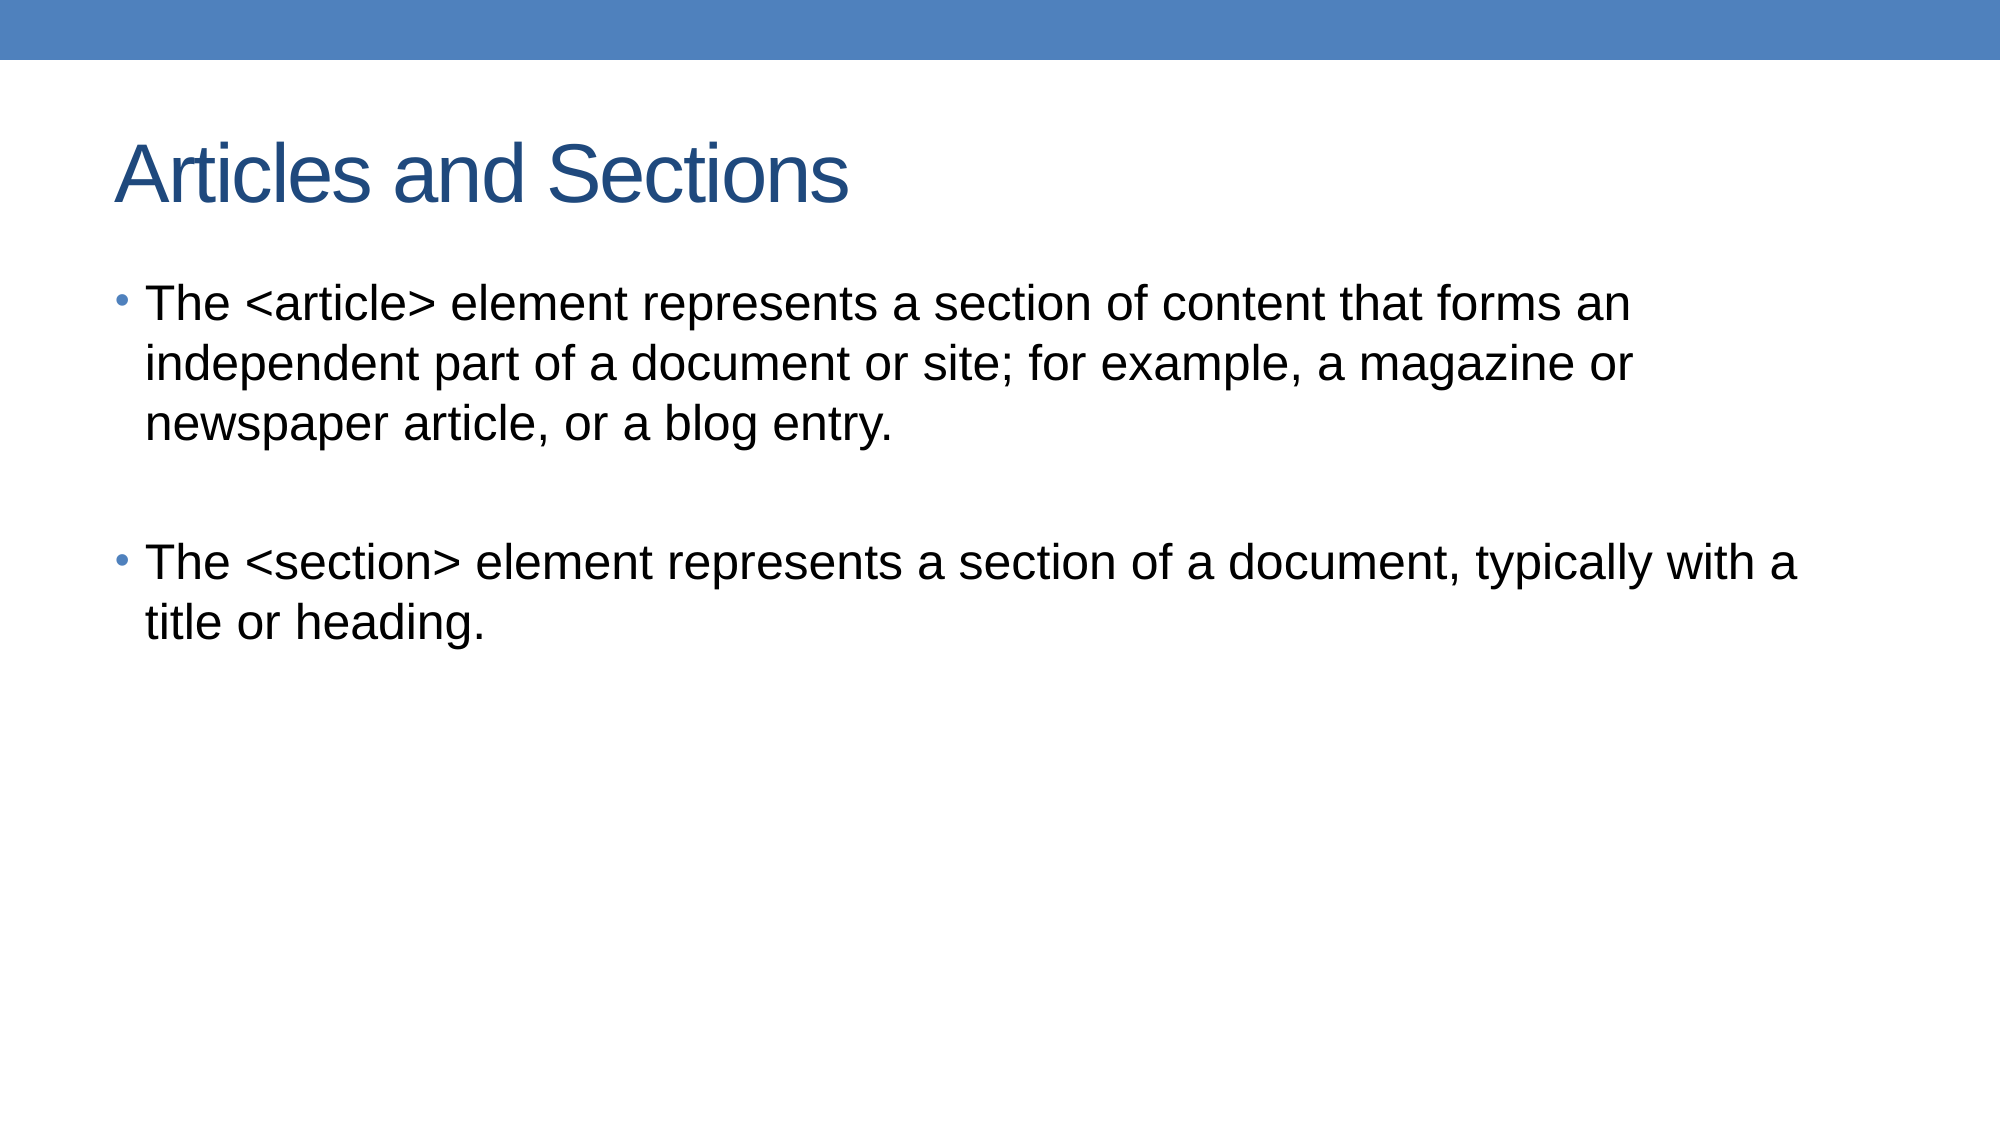

# Articles and Sections
The <article> element represents a section of content that forms an independent part of a document or site; for example, a magazine or newspaper article, or a blog entry.

The <section> element represents a section of a document, typically with a title or heading.